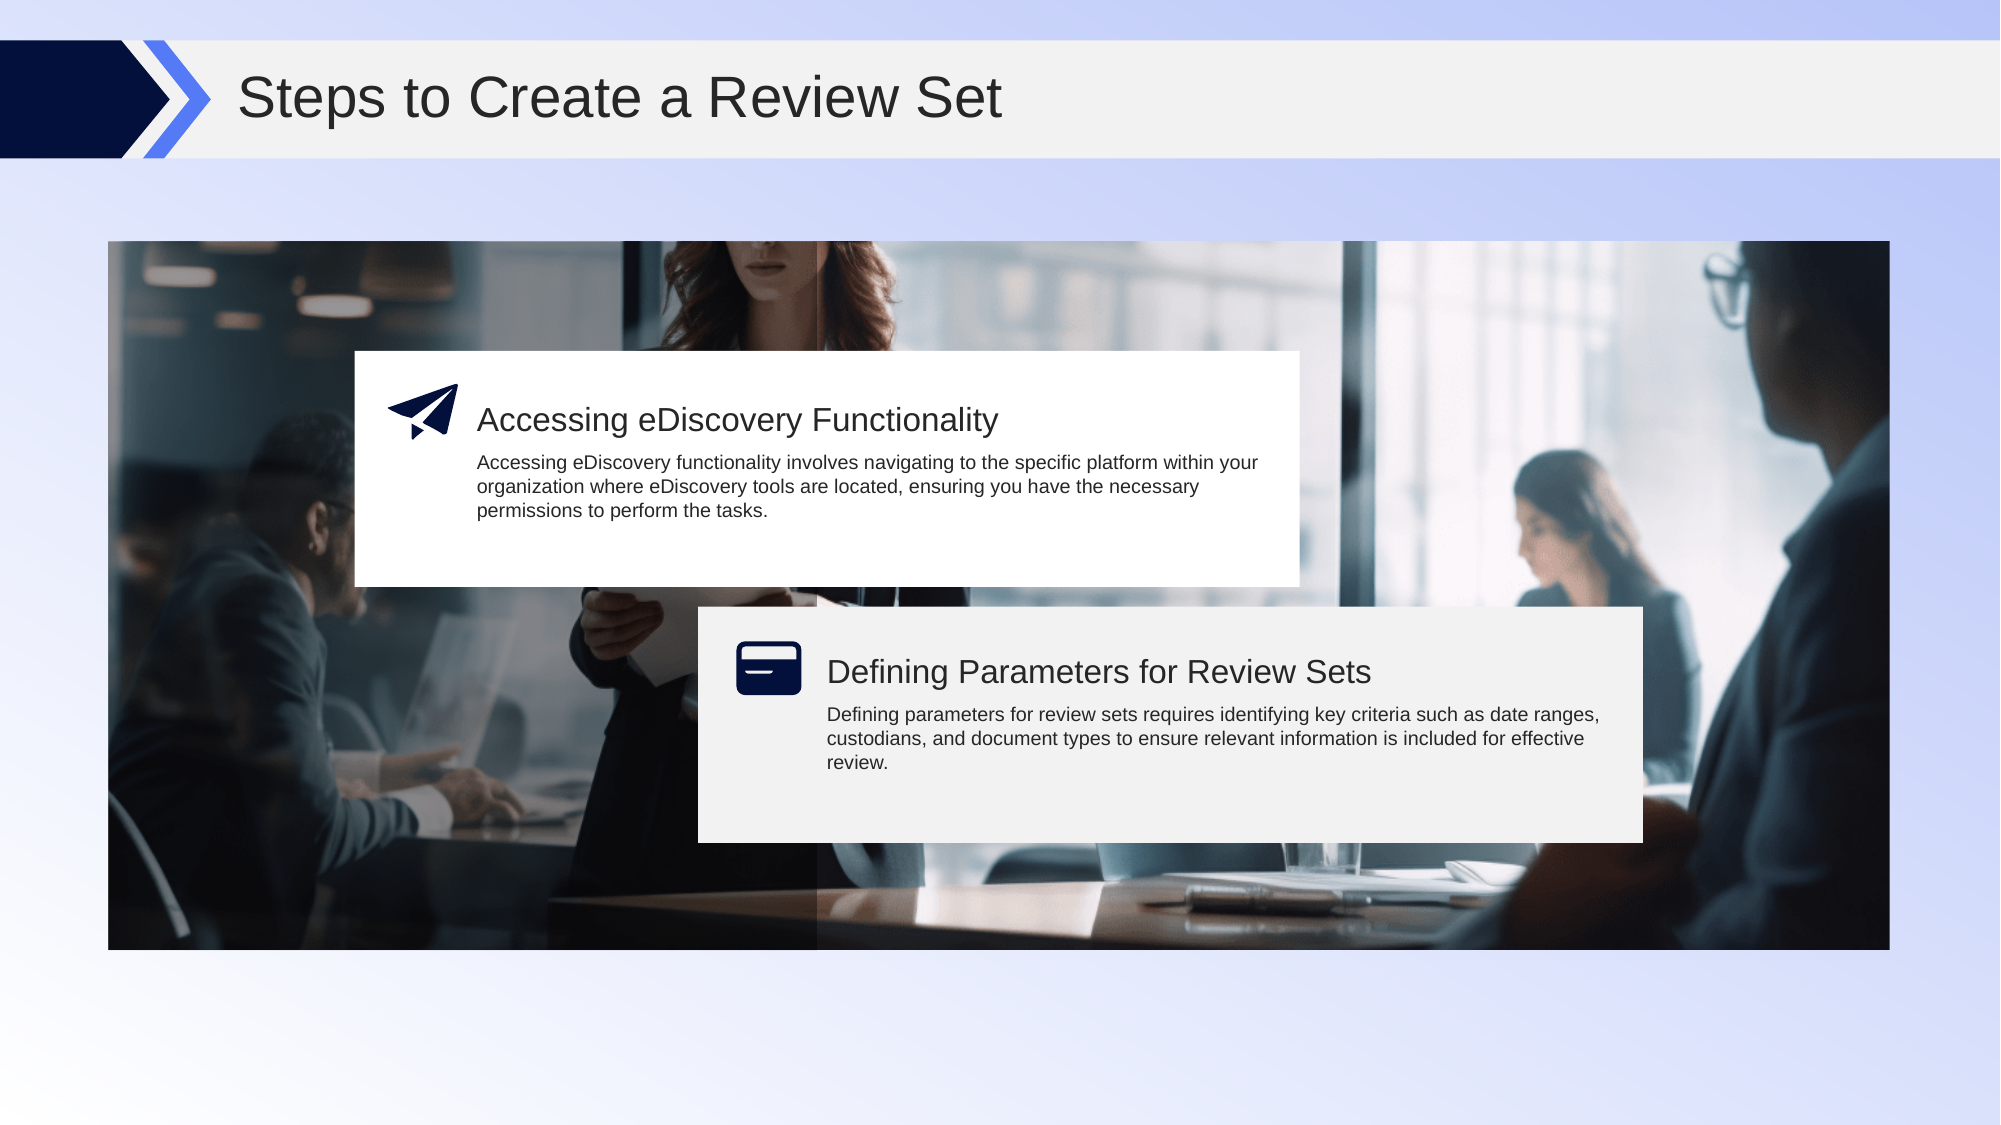

Steps to Create a Review Set

Accessing eDiscovery Functionality

Accessing eDiscovery functionality involves navigating to the specific platform within your organization where eDiscovery tools are located, ensuring you have the necessary permissions to perform the tasks.

Defining Parameters for Review Sets

Defining parameters for review sets requires identifying key criteria such as date ranges, custodians, and document types to ensure relevant information is included for effective review.